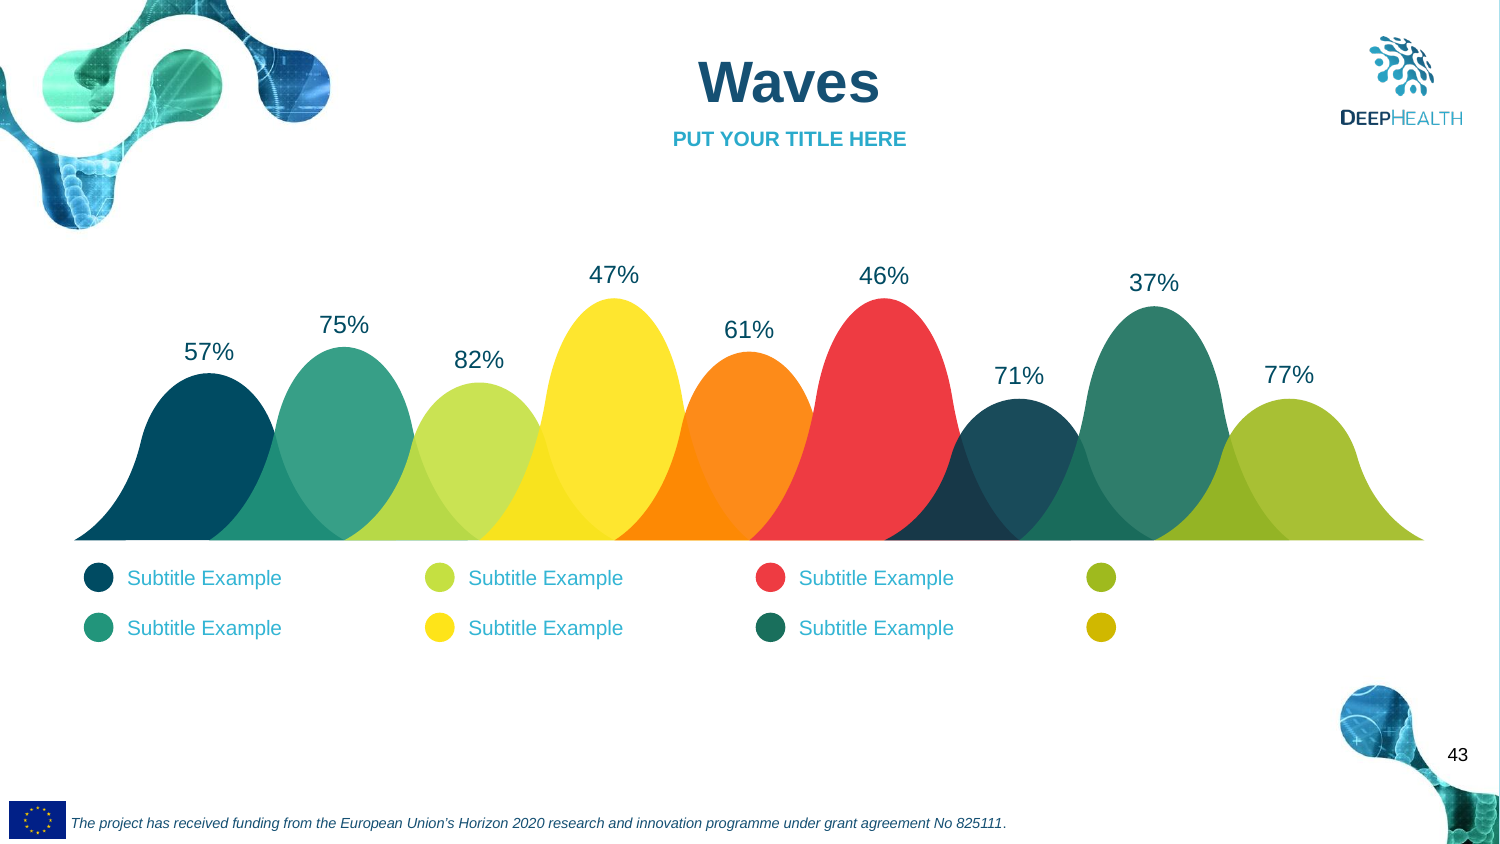

Waves
PUT YOUR TITLE HERE
47%
46%
37%
75%

61%

57%
82%
77%
71%

Subtitle Example
Subtitle Example
Subtitle Example

Subtitle Example
Subtitle Example
Subtitle Example